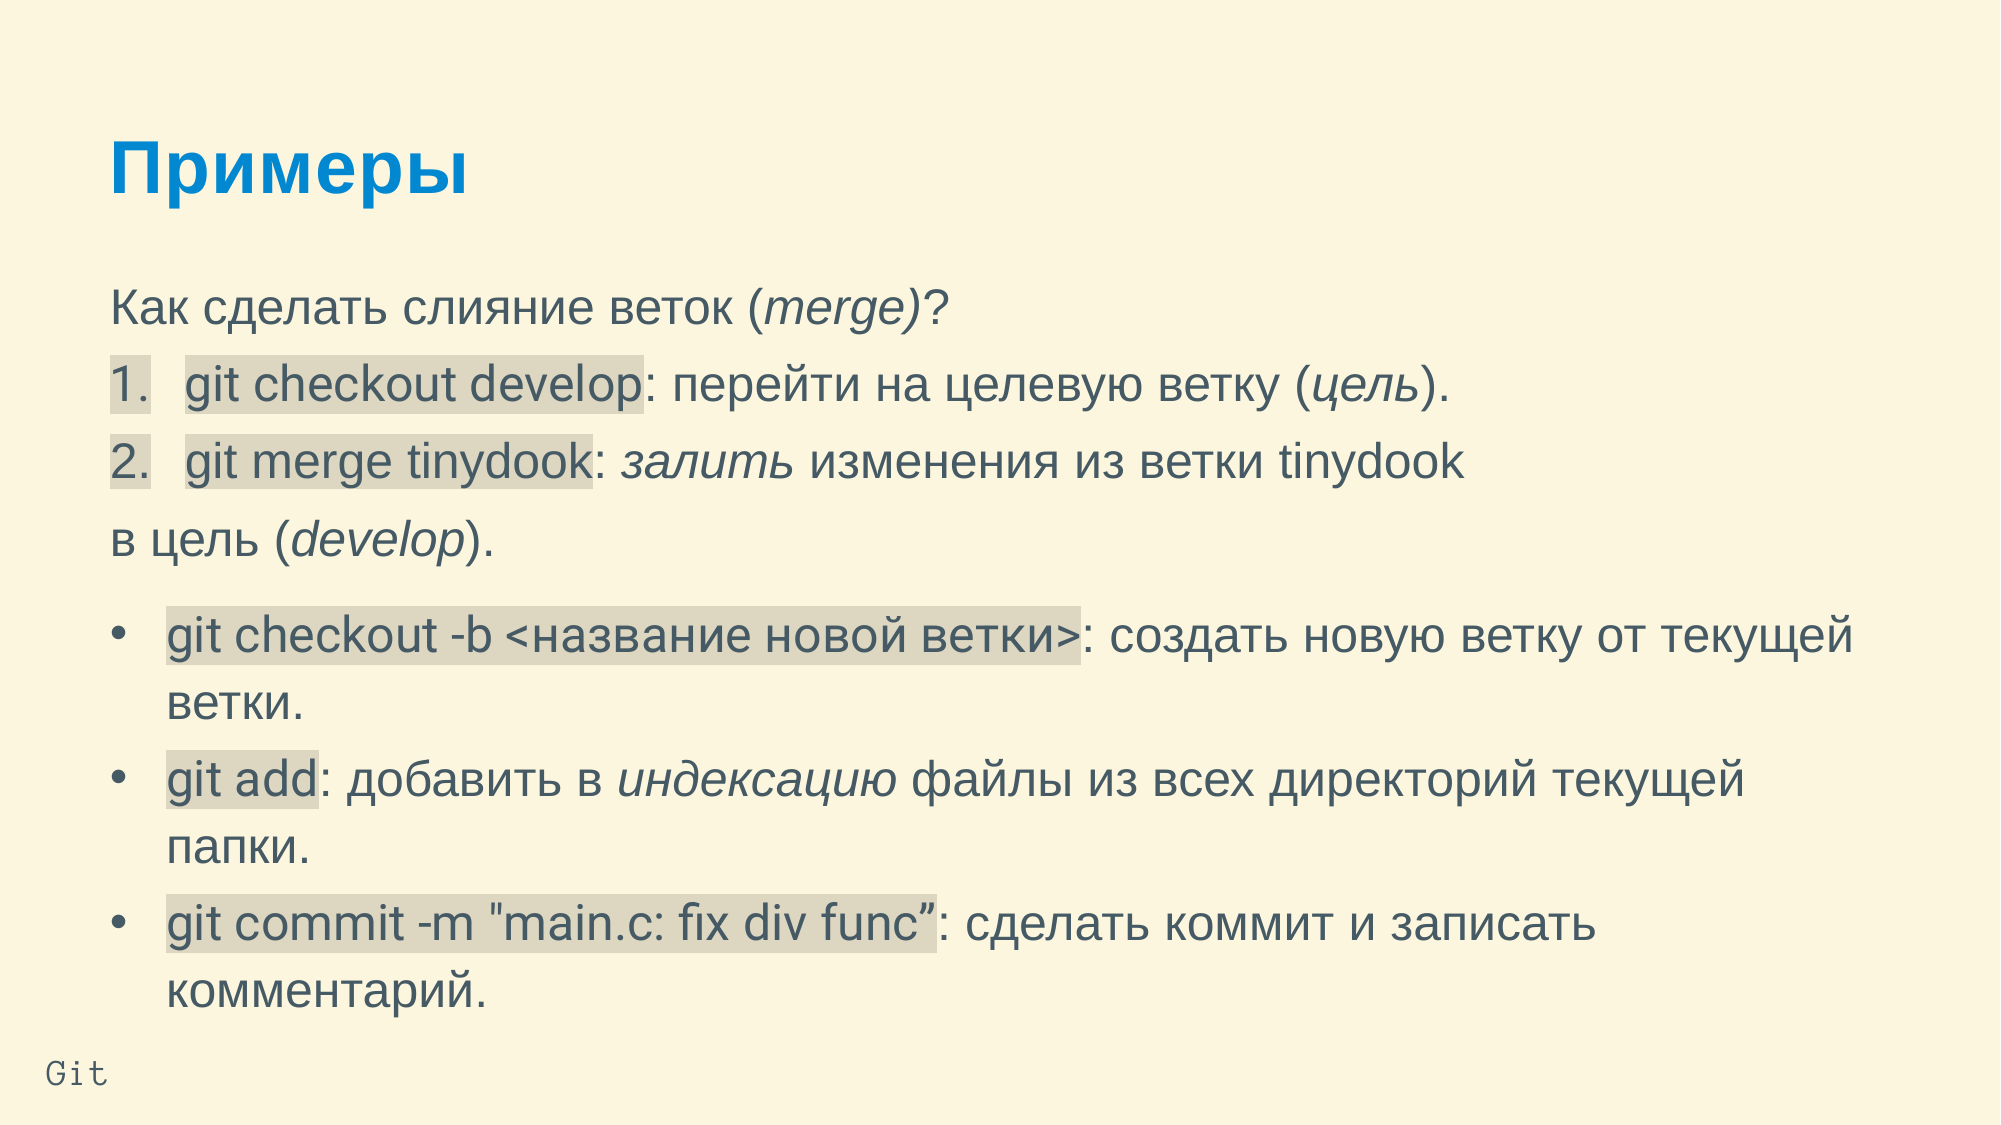

Примеры
Как сделать слияние веток (merge)?
git checkout develop: перейти на целевую ветку (цель).
git merge tinydook: залить изменения из ветки tinydook
в цель (develop).

git checkout -b <название новой ветки>: создать новую ветку от текущей ветки.
git add: добавить в индексацию файлы из всех директорий текущей папки.
git commit -m "main.c: fix div func”: сделать коммит и записать комментарий.
Git